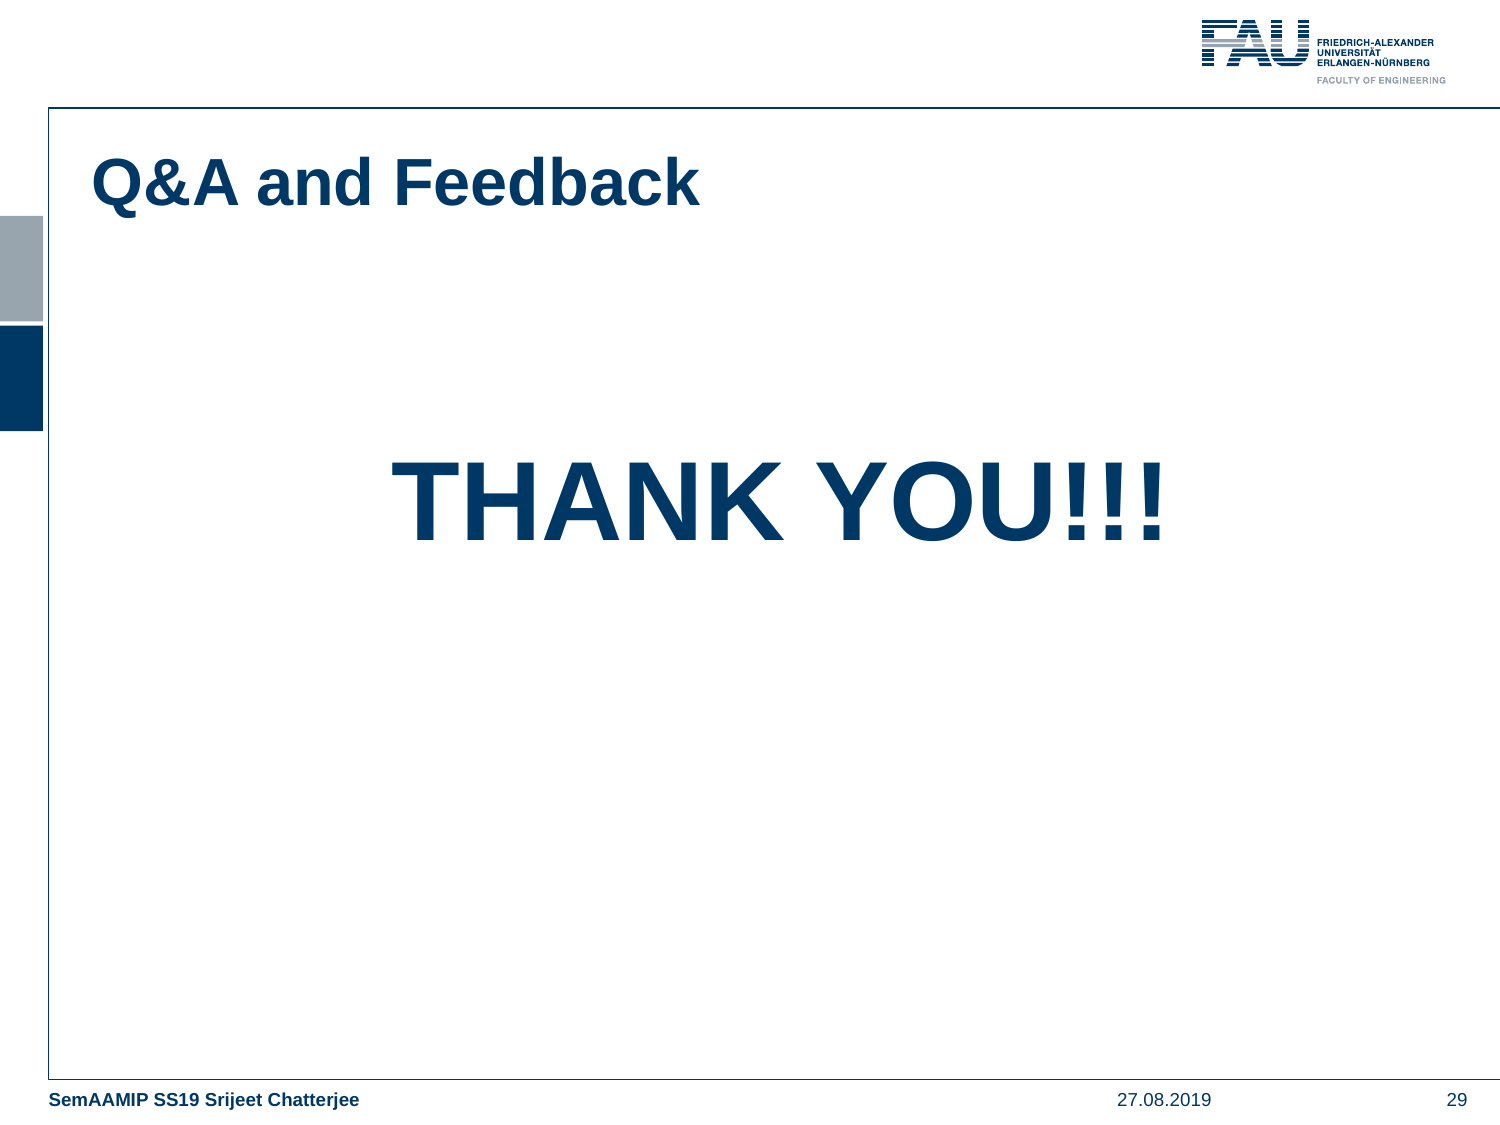

Q&A and Feedback

		THANK YOU!!!
27.08.2019
29
SemAAMIP SS19 Srijeet Chatterjee